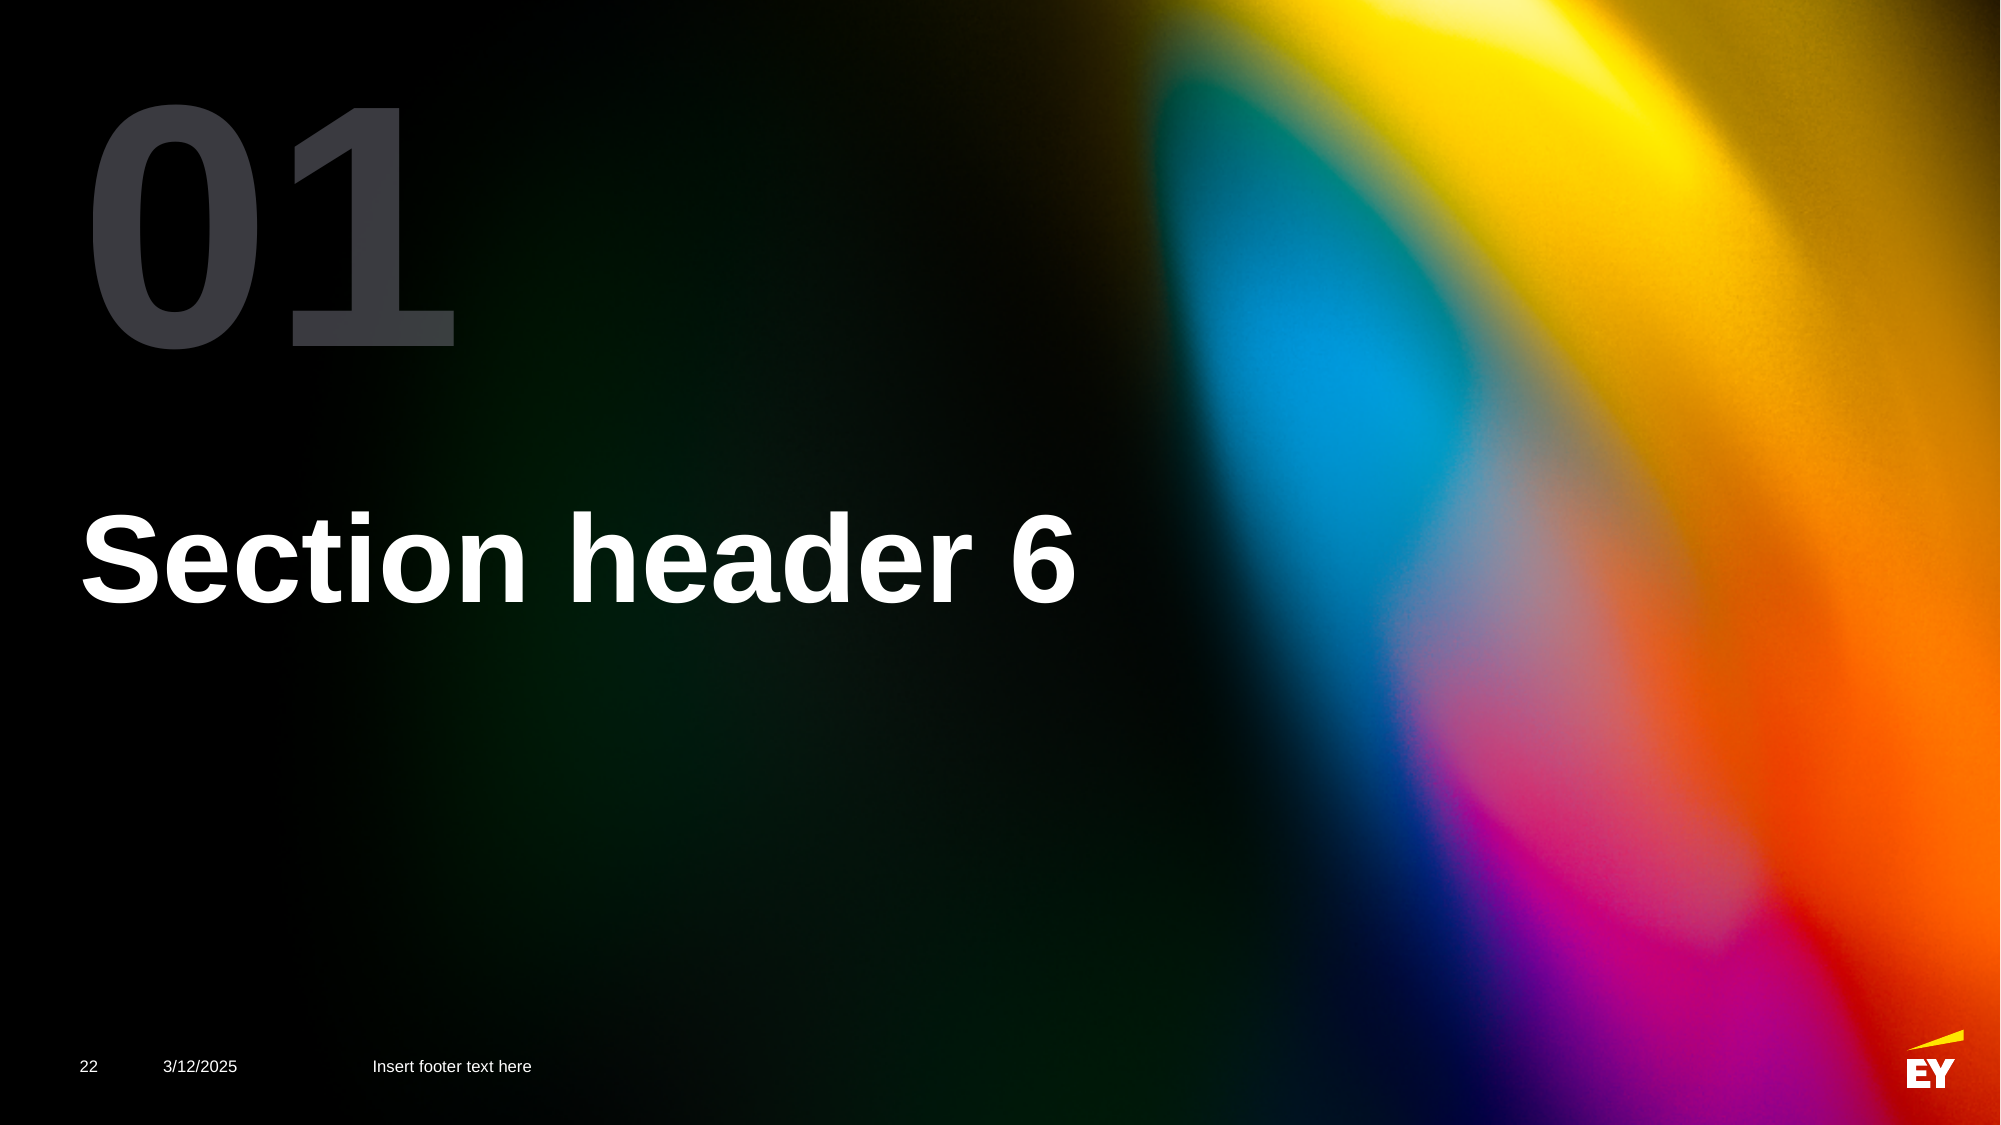

01
# Section header 6
22
3/12/2025
Insert footer text here